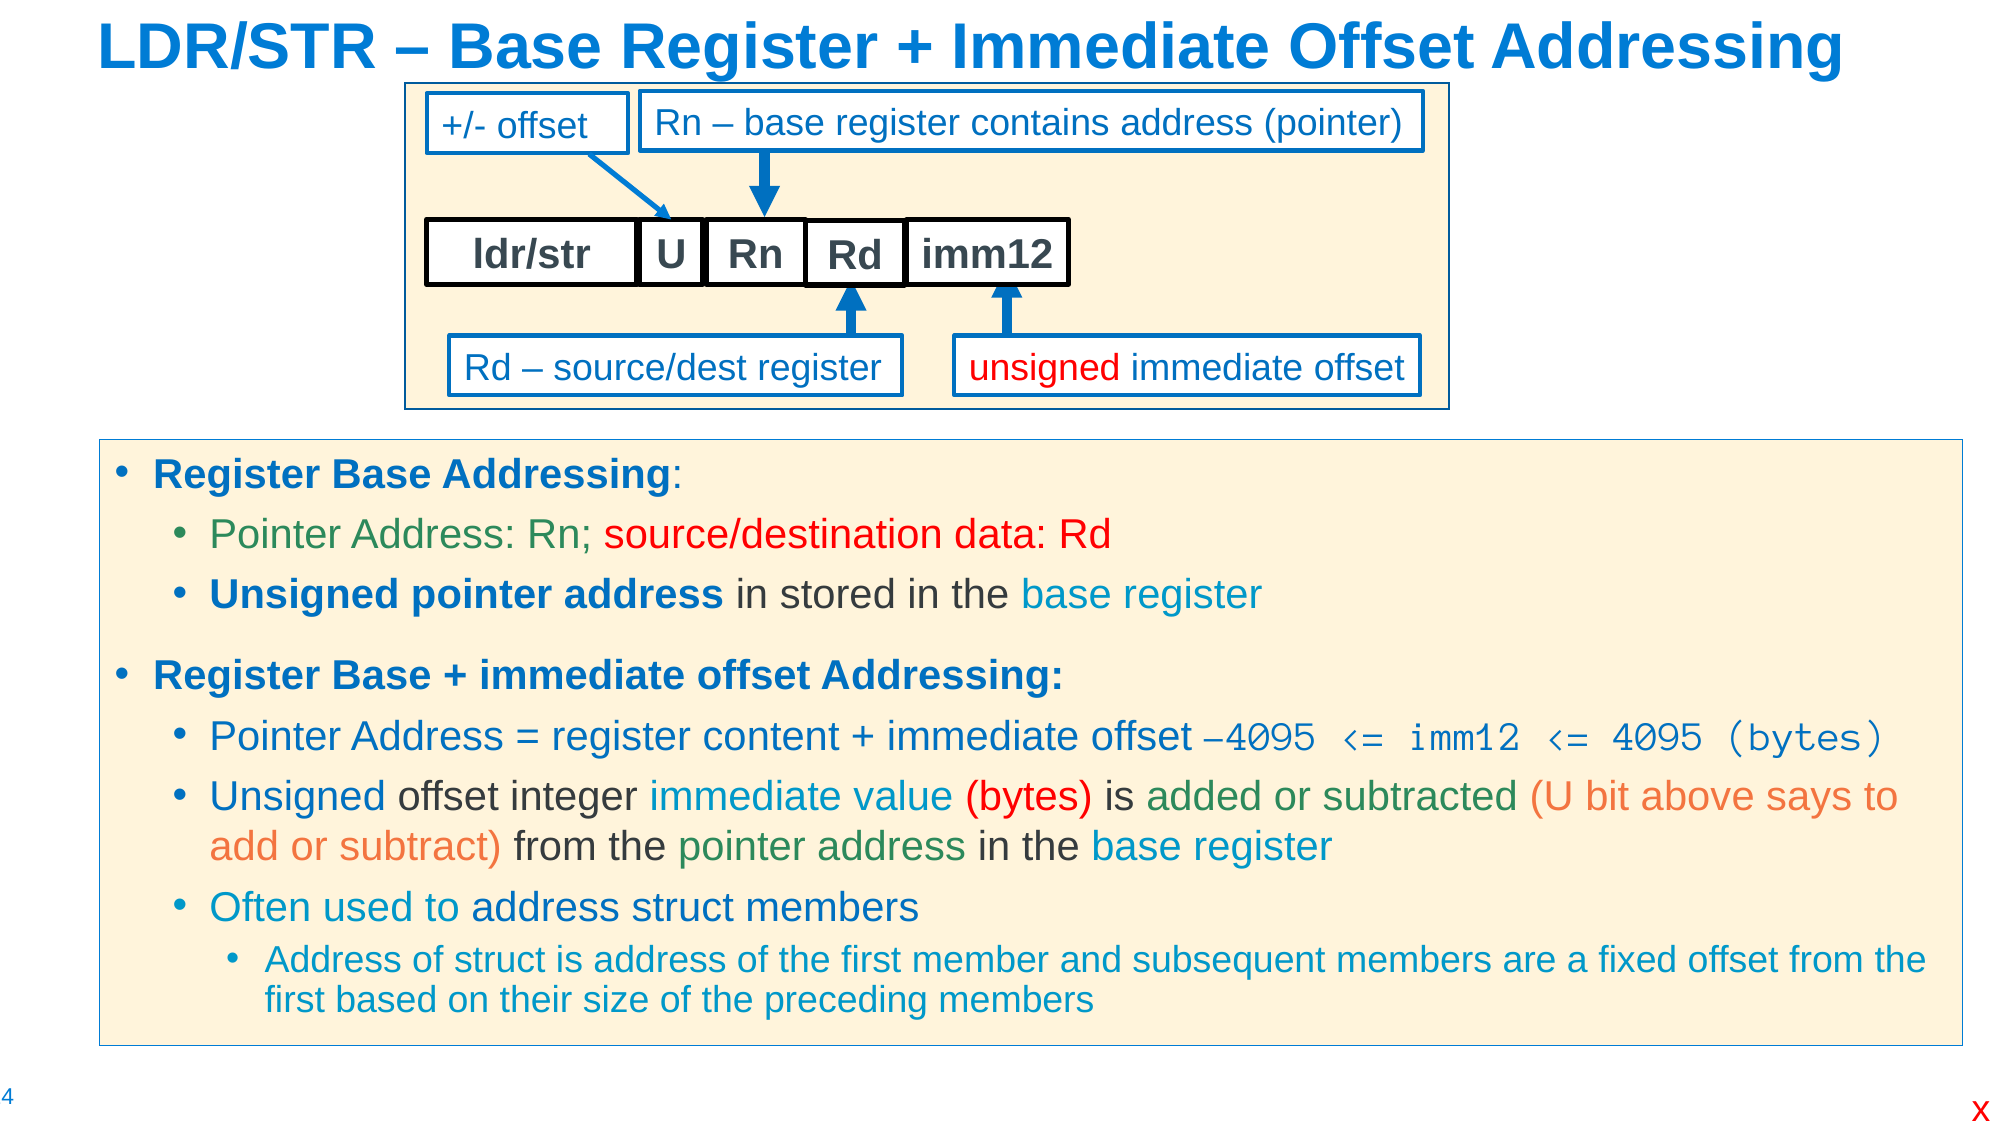

# LDR/STR – Base Register + Immediate Offset Addressing

Rn – base register contains address (pointer)
+/- offset
ldr/str
U
imm12
Rn
Rd
Rd – source/dest register
unsigned immediate offset
Register Base Addressing:
Pointer Address: Rn; source/destination data: Rd
Unsigned pointer address in stored in the base register
Register Base + immediate offset Addressing:
Pointer Address = register content + immediate offset -4095 <= imm12 <= 4095 (bytes)
Unsigned offset integer immediate value (bytes) is added or subtracted (U bit above says to add or subtract) from the pointer address in the base register
Often used to address struct members
Address of struct is address of the first member and subsequent members are a fixed offset from the first based on their size of the preceding members
x